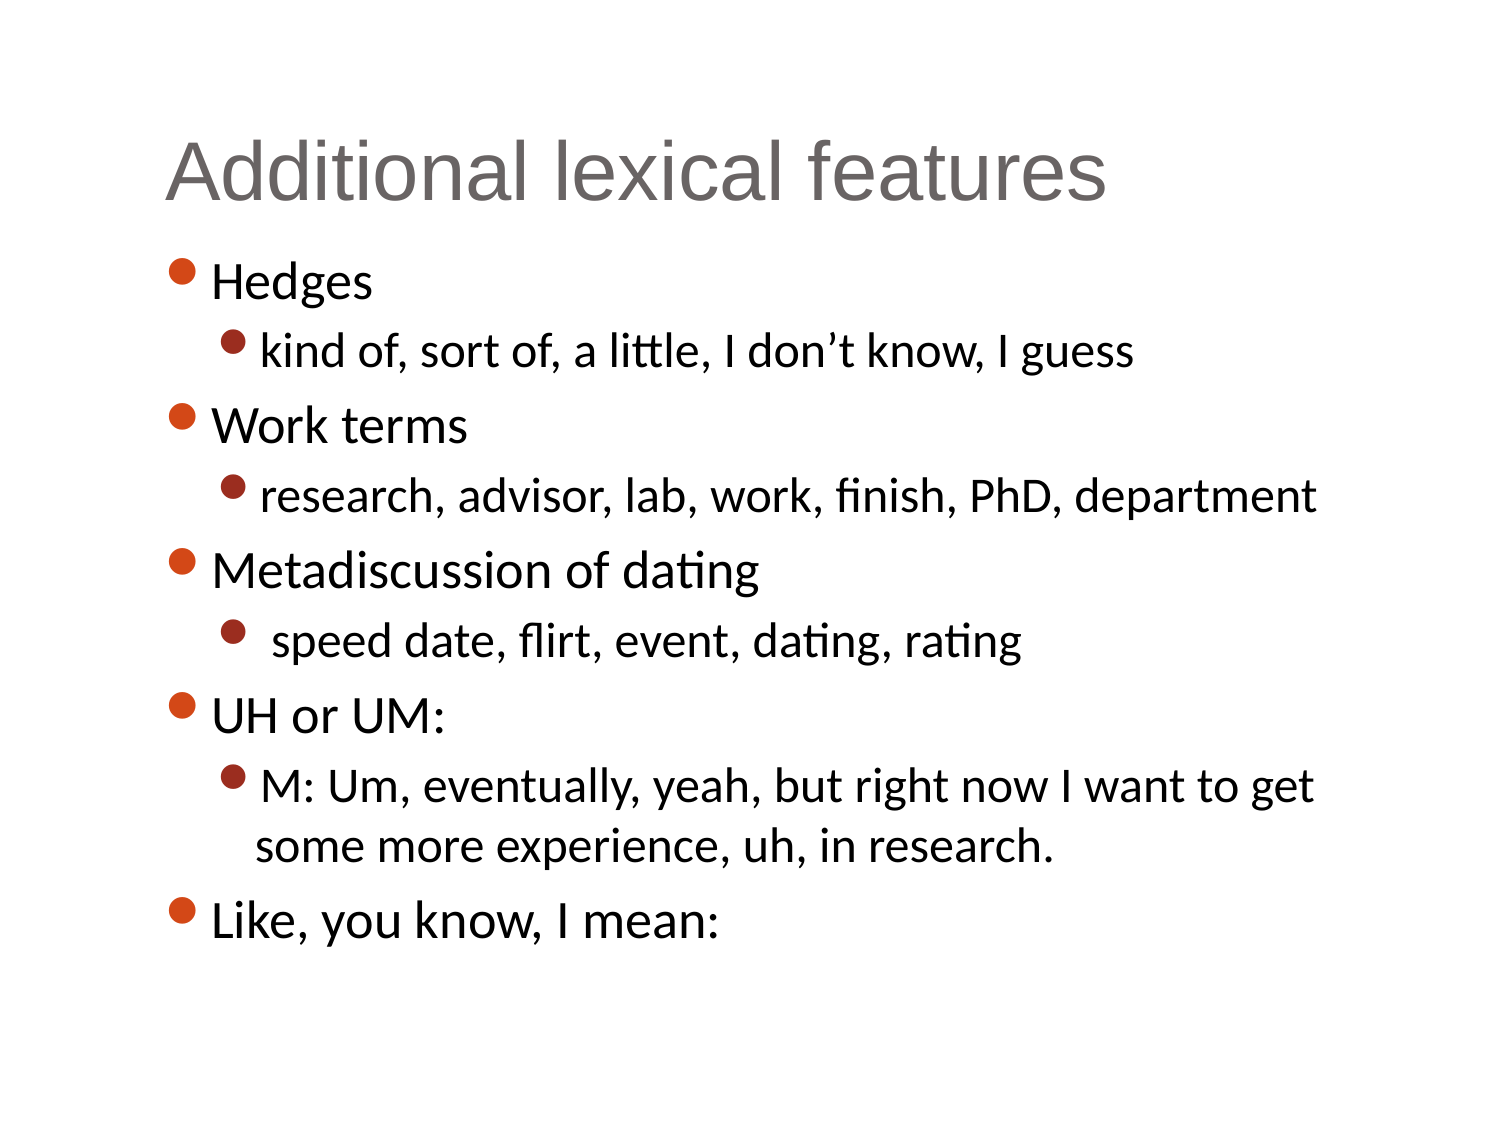

# Additional lexical features
Hedges
kind of, sort of, a little, I don’t know, I guess
Work terms
research, advisor, lab, work, finish, PhD, department
Metadiscussion of dating
 speed date, flirt, event, dating, rating
UH or UM:
M: Um, eventually, yeah, but right now I want to get some more experience, uh, in research.
Like, you know, I mean: